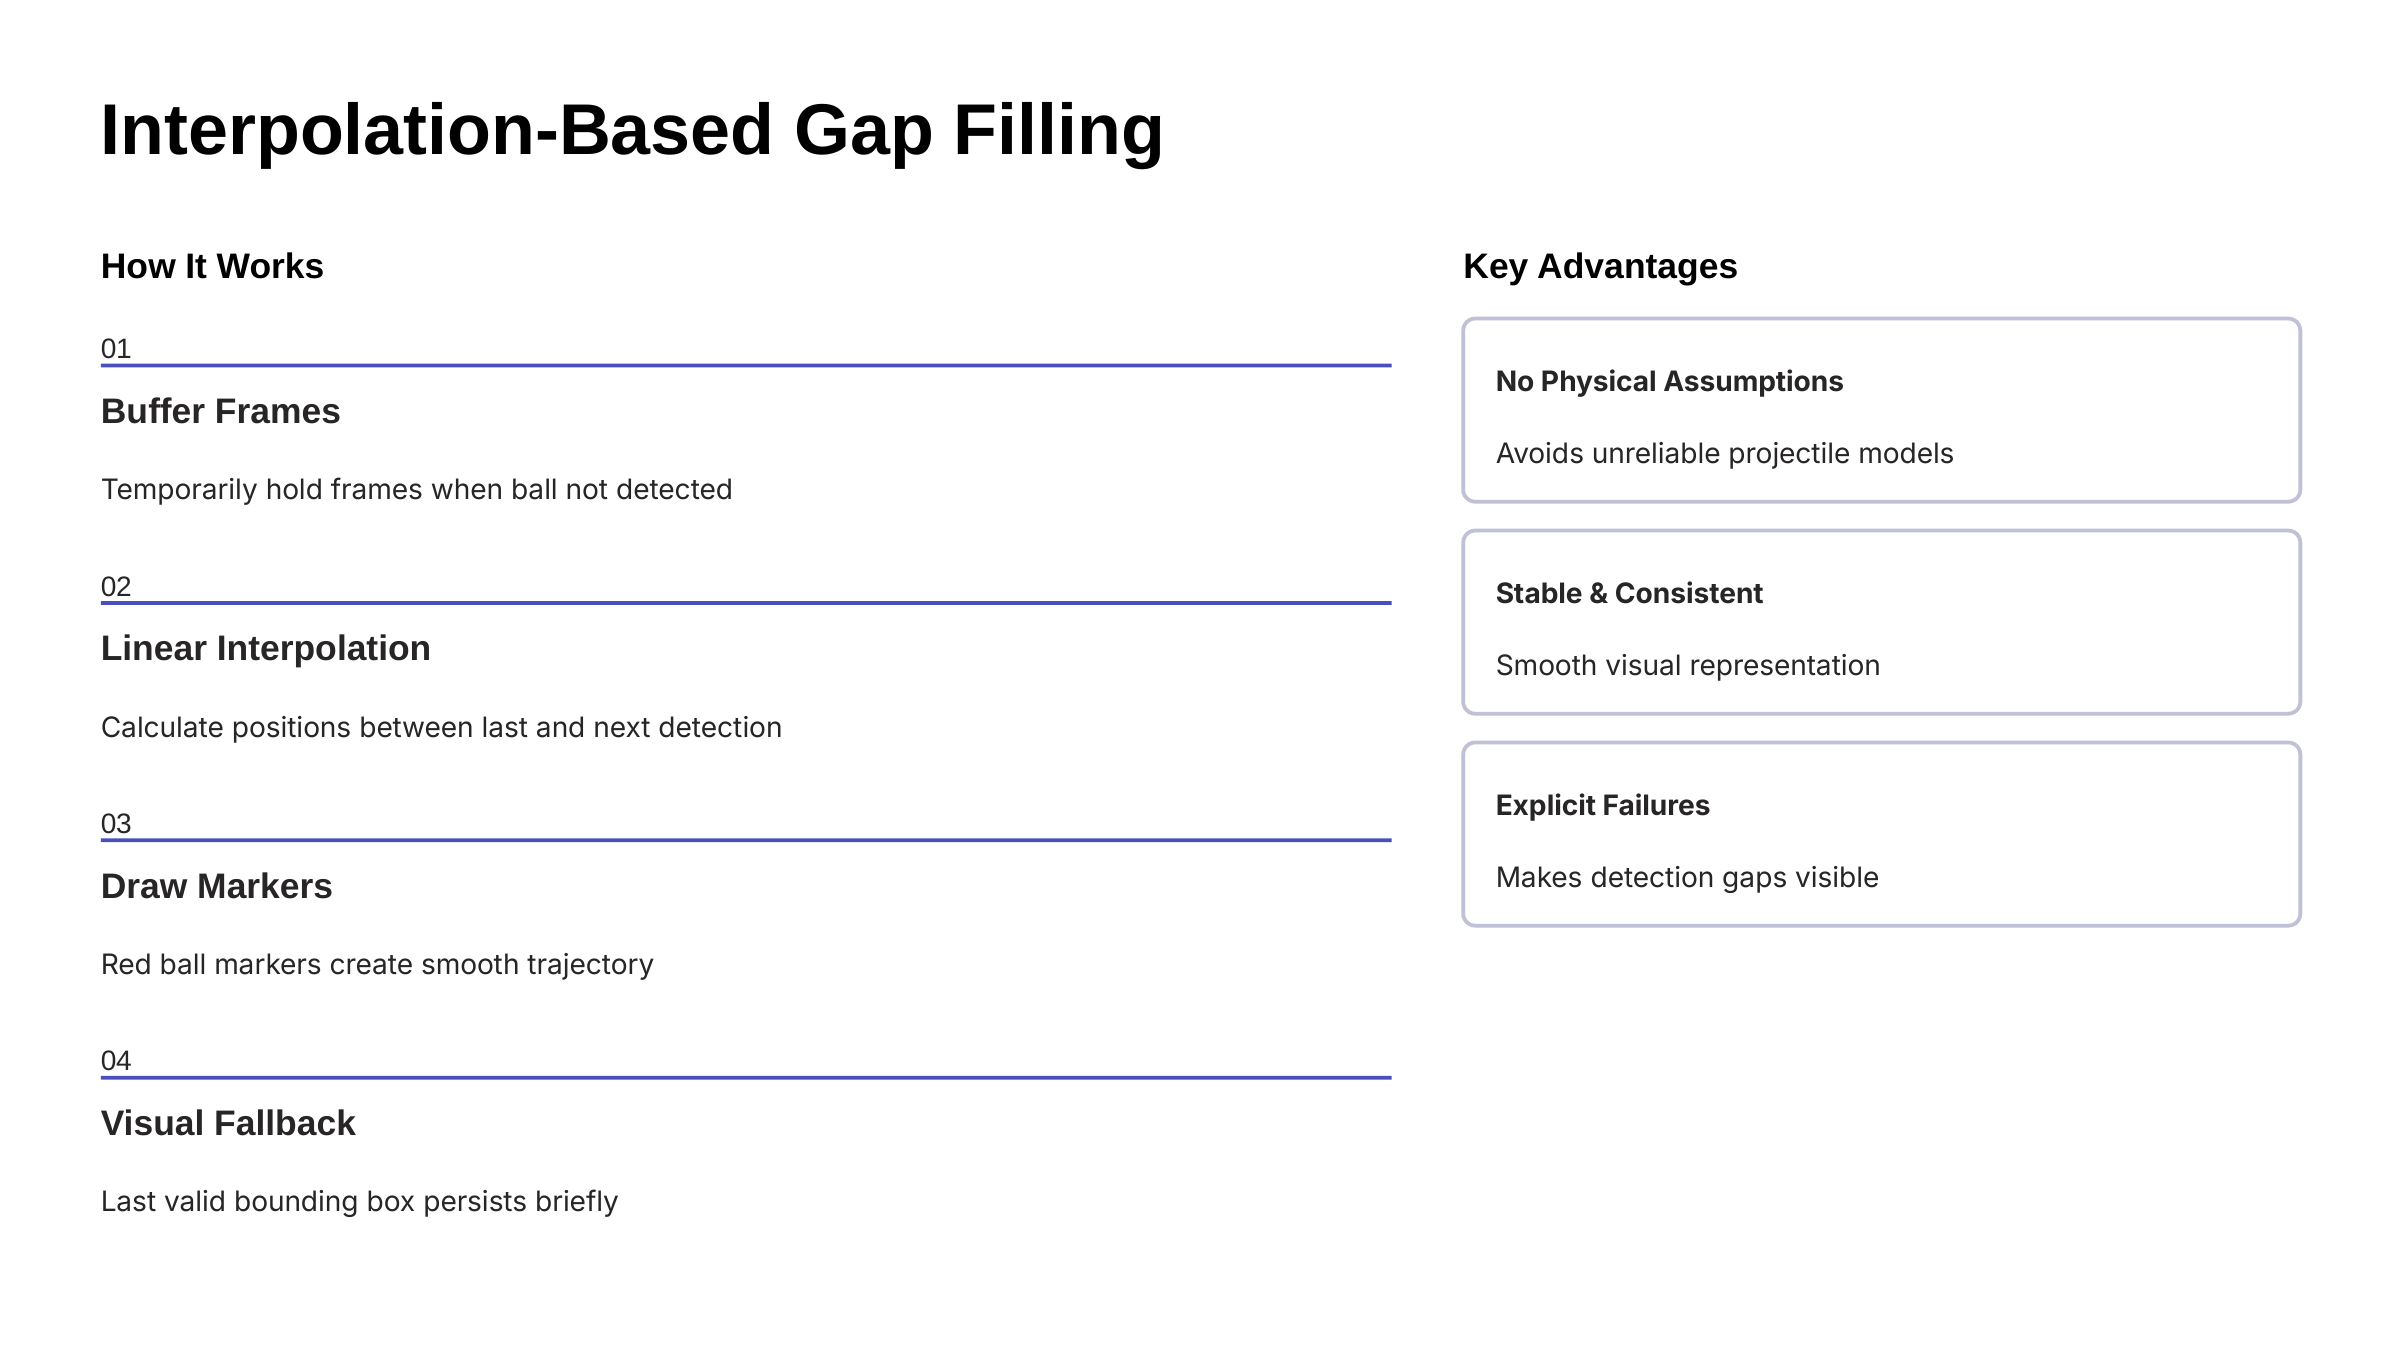

Interpolation-Based Gap Filling
How It Works
Key Advantages
01

No Physical Assumptions

Buffer Frames
Avoids unreliable projectile models
Temporarily hold frames when ball not detected

02
Stable & Consistent

Linear Interpolation
Smooth visual representation
Calculate positions between last and next detection

Explicit Failures
03

Makes detection gaps visible
Draw Markers
Red ball markers create smooth trajectory
04

Visual Fallback
Last valid bounding box persists briefly